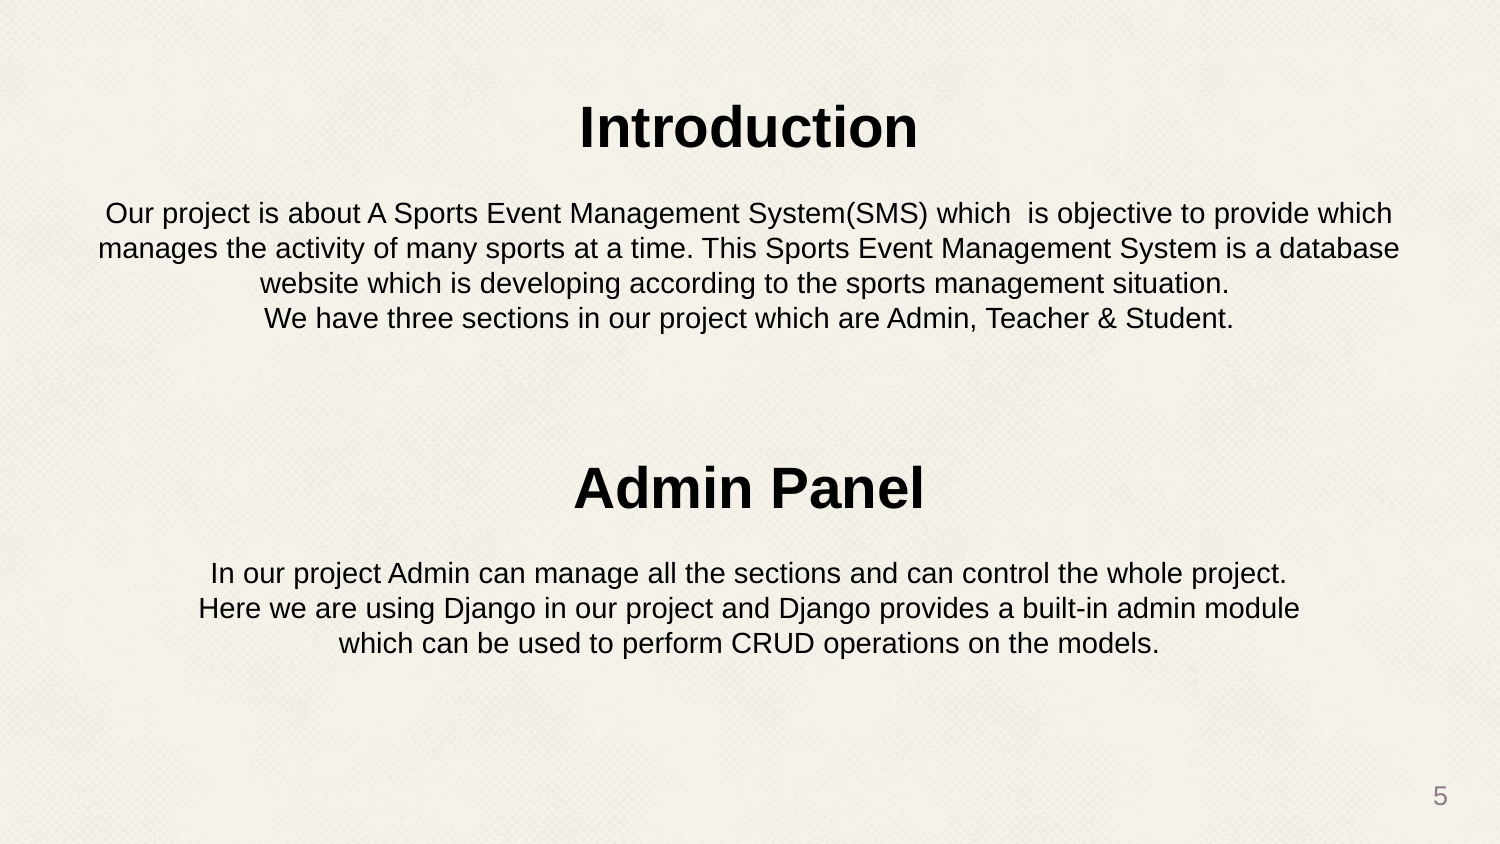

Introduction

Our project is about A Sports Event Management System(SMS) which  is objective to provide which manages the activity of many sports at a time. This Sports Event Management System is a database website which is developing according to the sports management situation.
We have three sections in our project which are Admin, Teacher & Student.
Admin Panel

In our project Admin can manage all the sections and can control the whole project. Here we are using Django in our project and Django provides a built-in admin module which can be used to perform CRUD operations on the models.

5